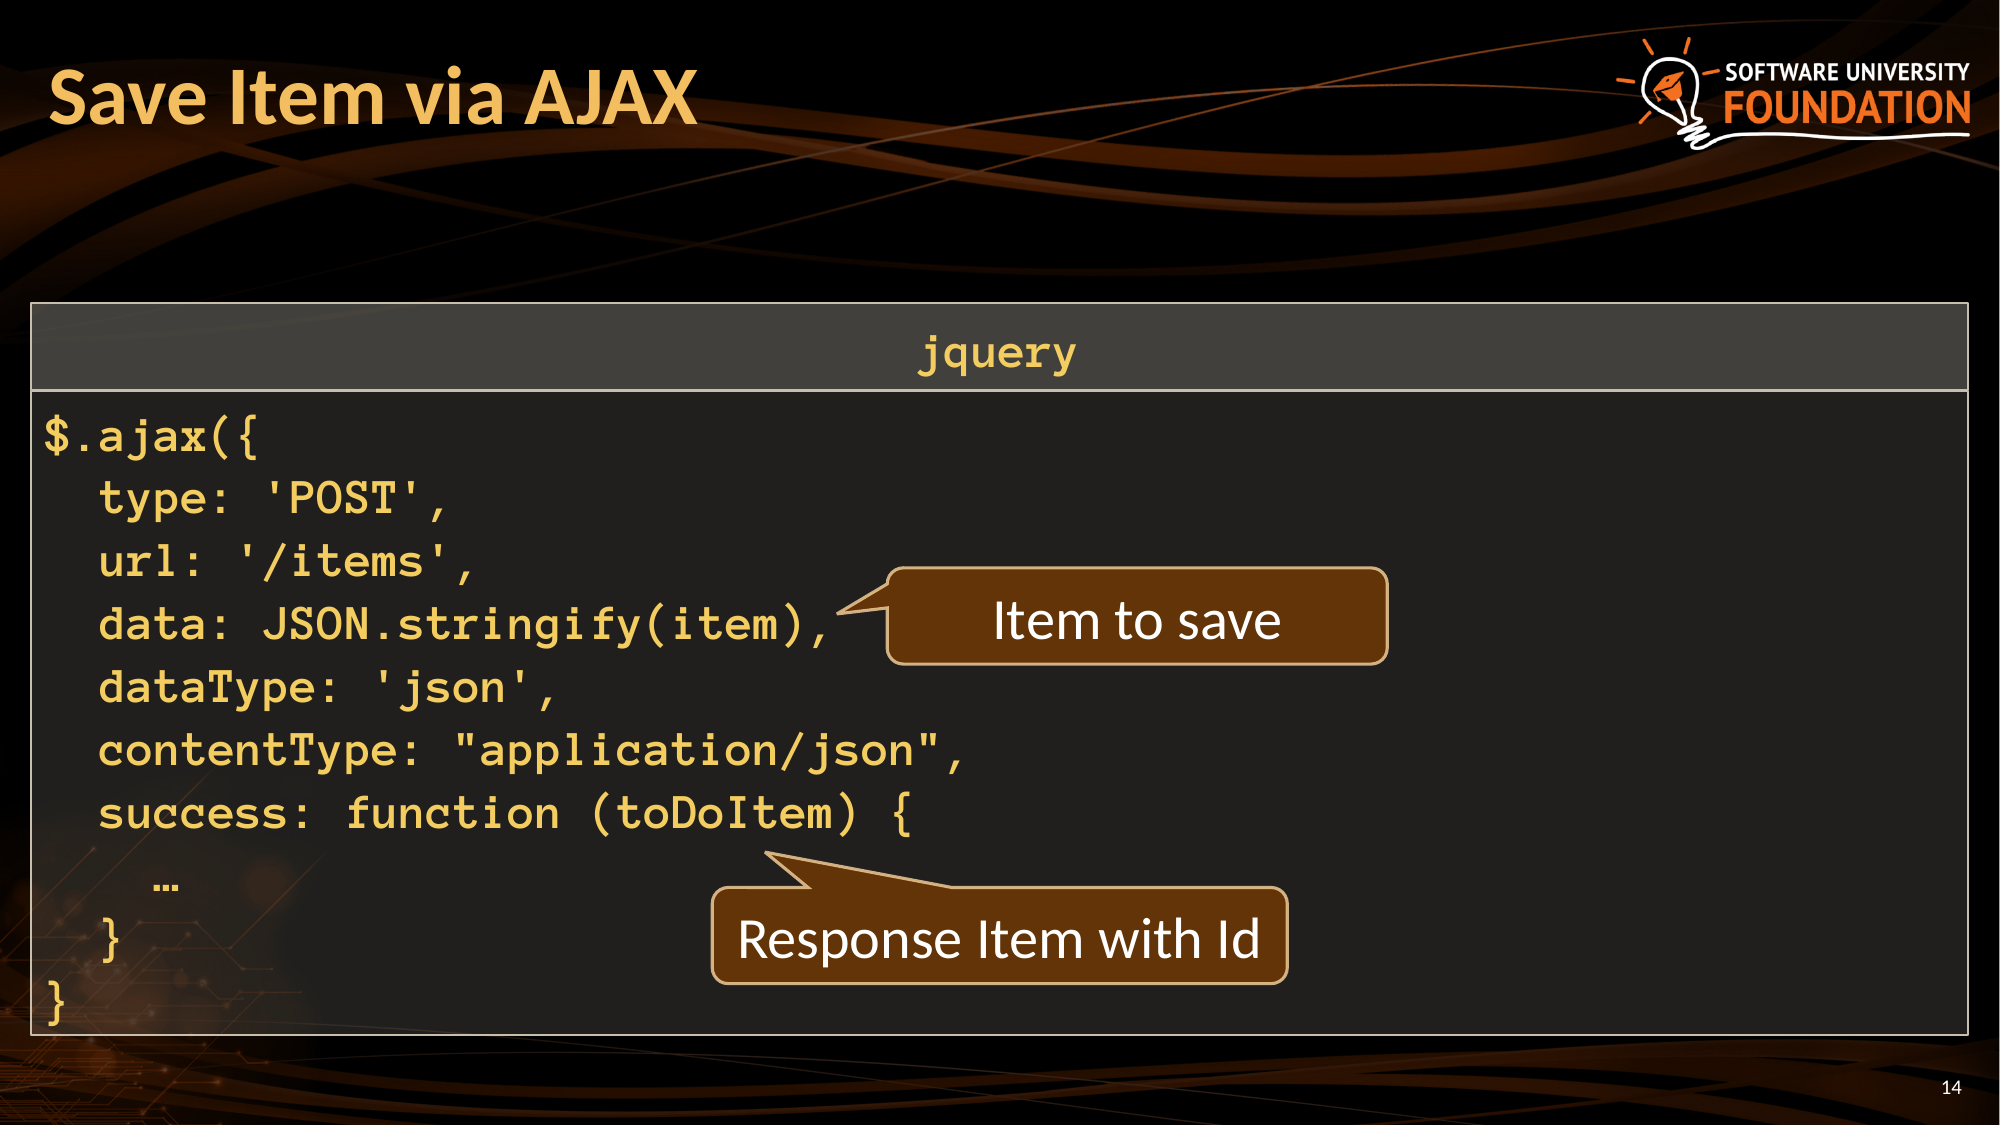

# Save Item via AJAX
jquery
$.ajax({
  type: 'POST',
  url: '/items',
  data: JSON.stringify(item),
  dataType: 'json',
  contentType: "application/json",
  success: function (toDoItem) {
    …
  }
}
Item to save
Response Item with Id
14